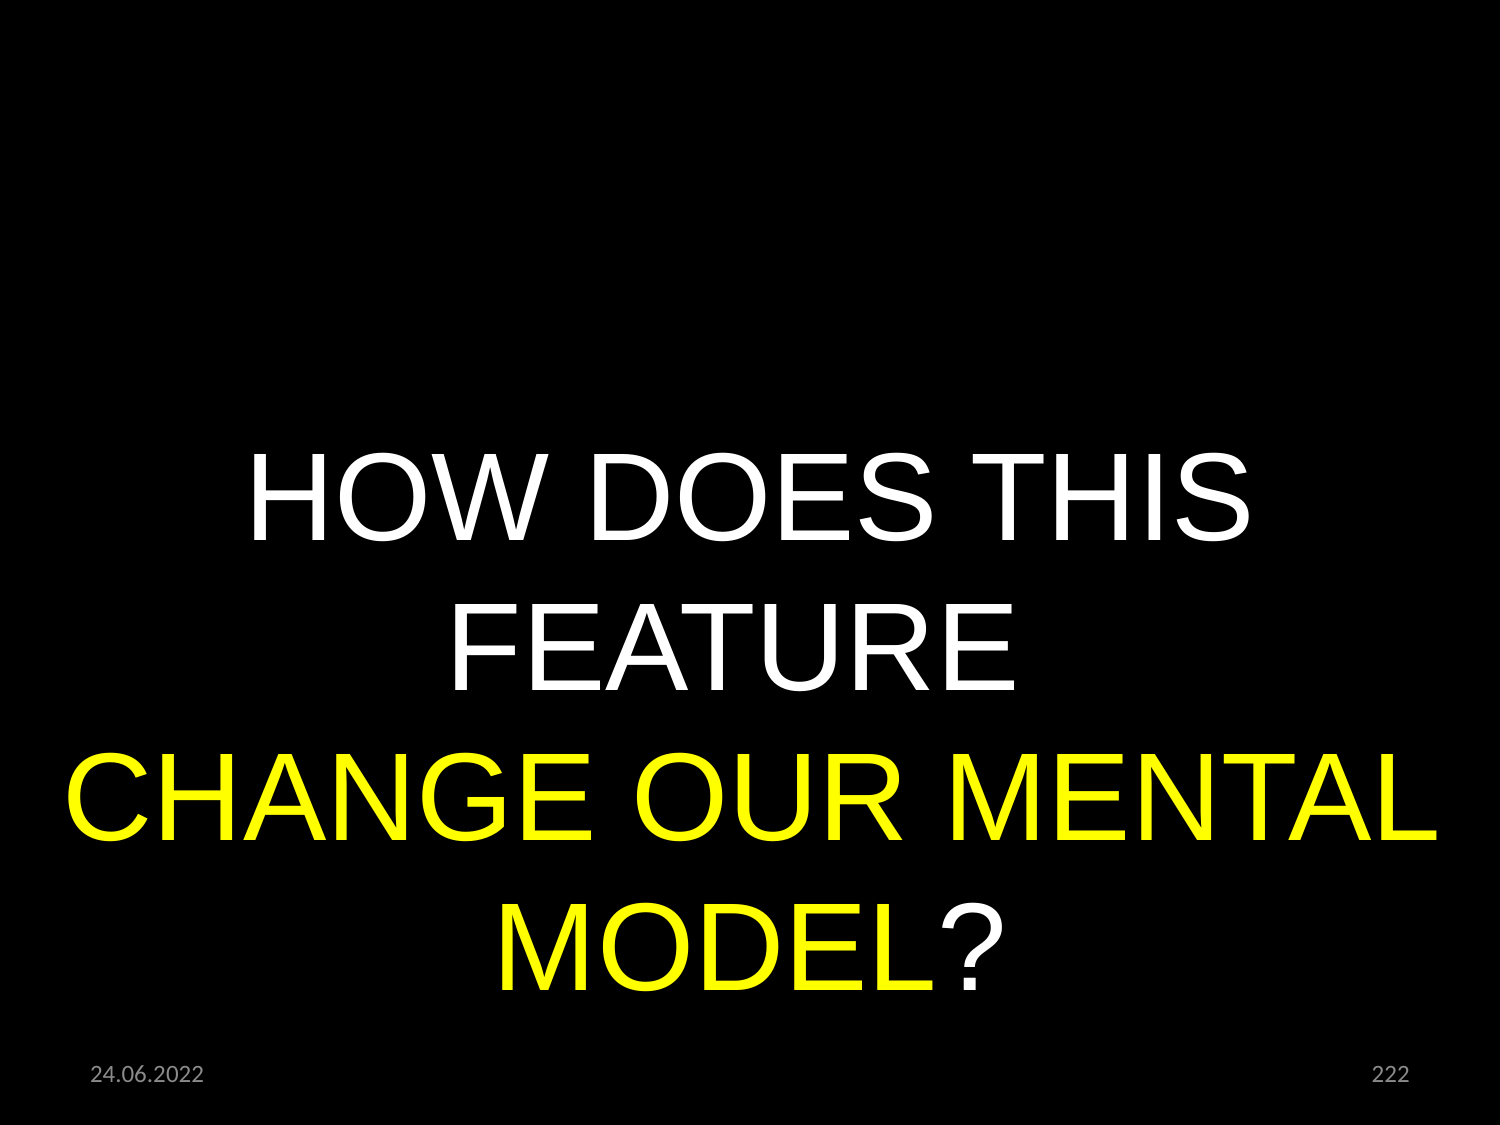

HOW DOES THIS FEATURE
CHANGE OUR MENTAL MODEL?
24.06.2022
222